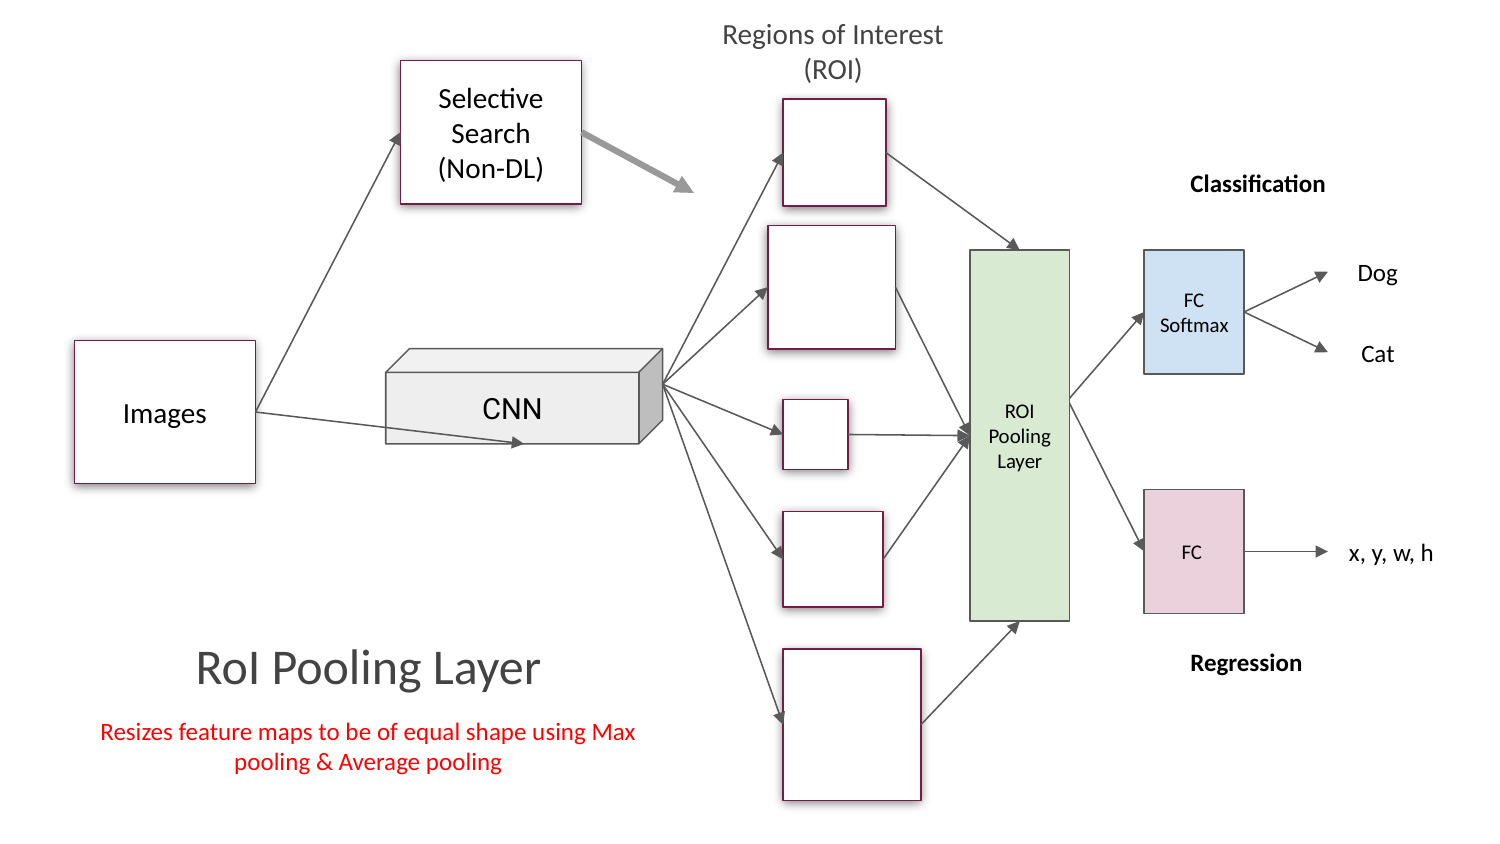

Regions of Interest (ROI)
Selective Search
(Non-DL)

Classification

FC Softmax
Dog
ROI
Pooling
Layer
Cat
Images
CNN

FC

x, y, w, h
RoI Pooling Layer
Resizes feature maps to be of equal shape using Max pooling & Average pooling
Regression